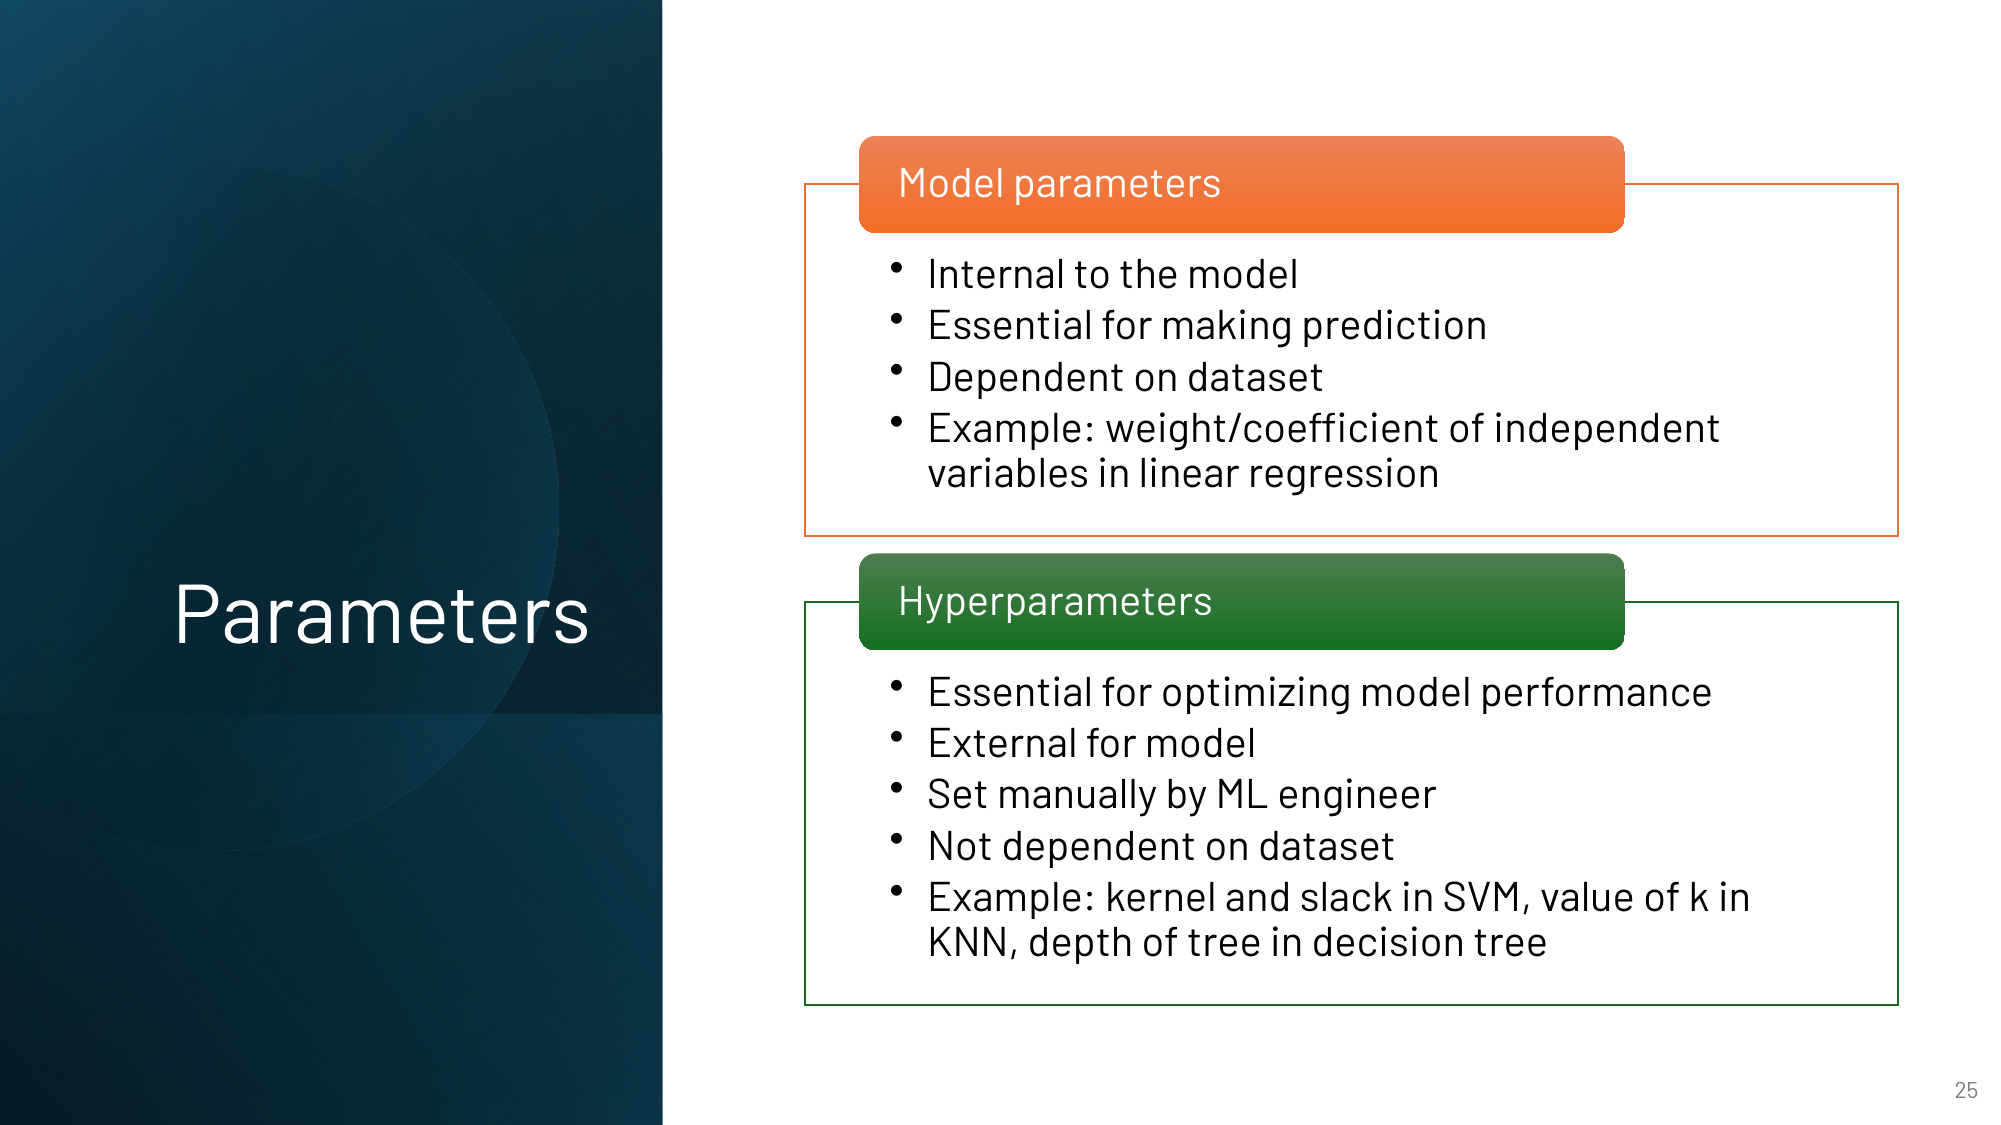

Internal to the model
Essential for making prediction
Dependent on dataset
Example: weight/coefficient of independent variables in linear regression
Model parameters
Essential for optimizing model performance
External for model
Set manually by ML engineer
Not dependent on dataset
Example: kernel and slack in SVM, value of k in KNN, depth of tree in decision tree
Hyperparameters

# Parameters

25